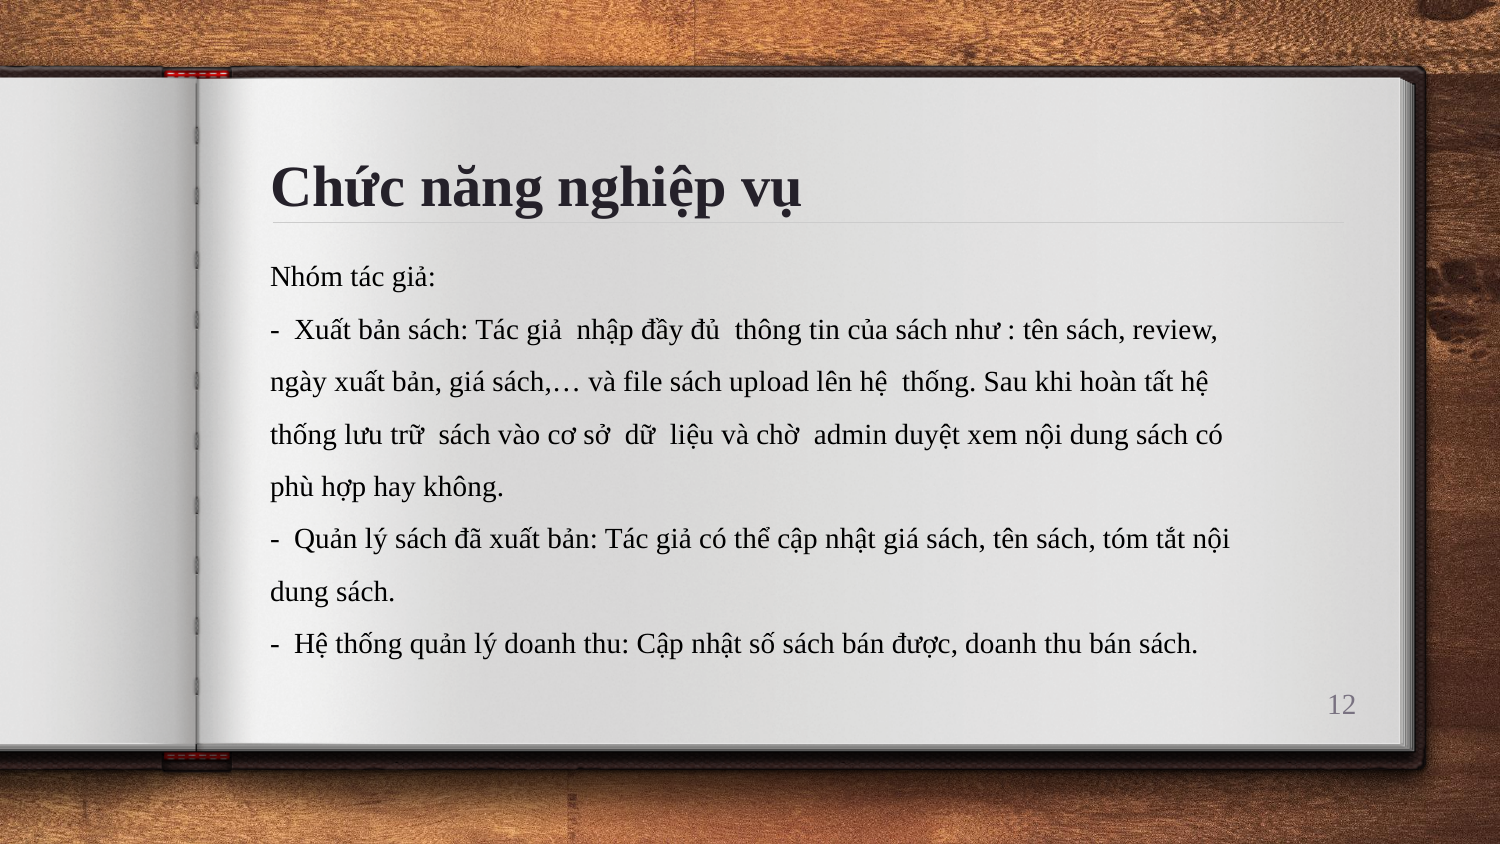

# Chức năng nghiệp vụ
Nhóm tác giả:
-  Xuất bản sách: Tác giả  nhập đầy đủ  thông tin của sách như : tên sách, review,
ngày xuất bản, giá sách,… và file sách upload lên hệ  thống. Sau khi hoàn tất hệ
thống lưu trữ  sách vào cơ sở  dữ  liệu và chờ  admin duyệt xem nội dung sách có
phù hợp hay không.
-  Quản lý sách đã xuất bản: Tác giả có thể cập nhật giá sách, tên sách, tóm tắt nội
dung sách.
-  Hệ thống quản lý doanh thu: Cập nhật số sách bán được, doanh thu bán sách.
12